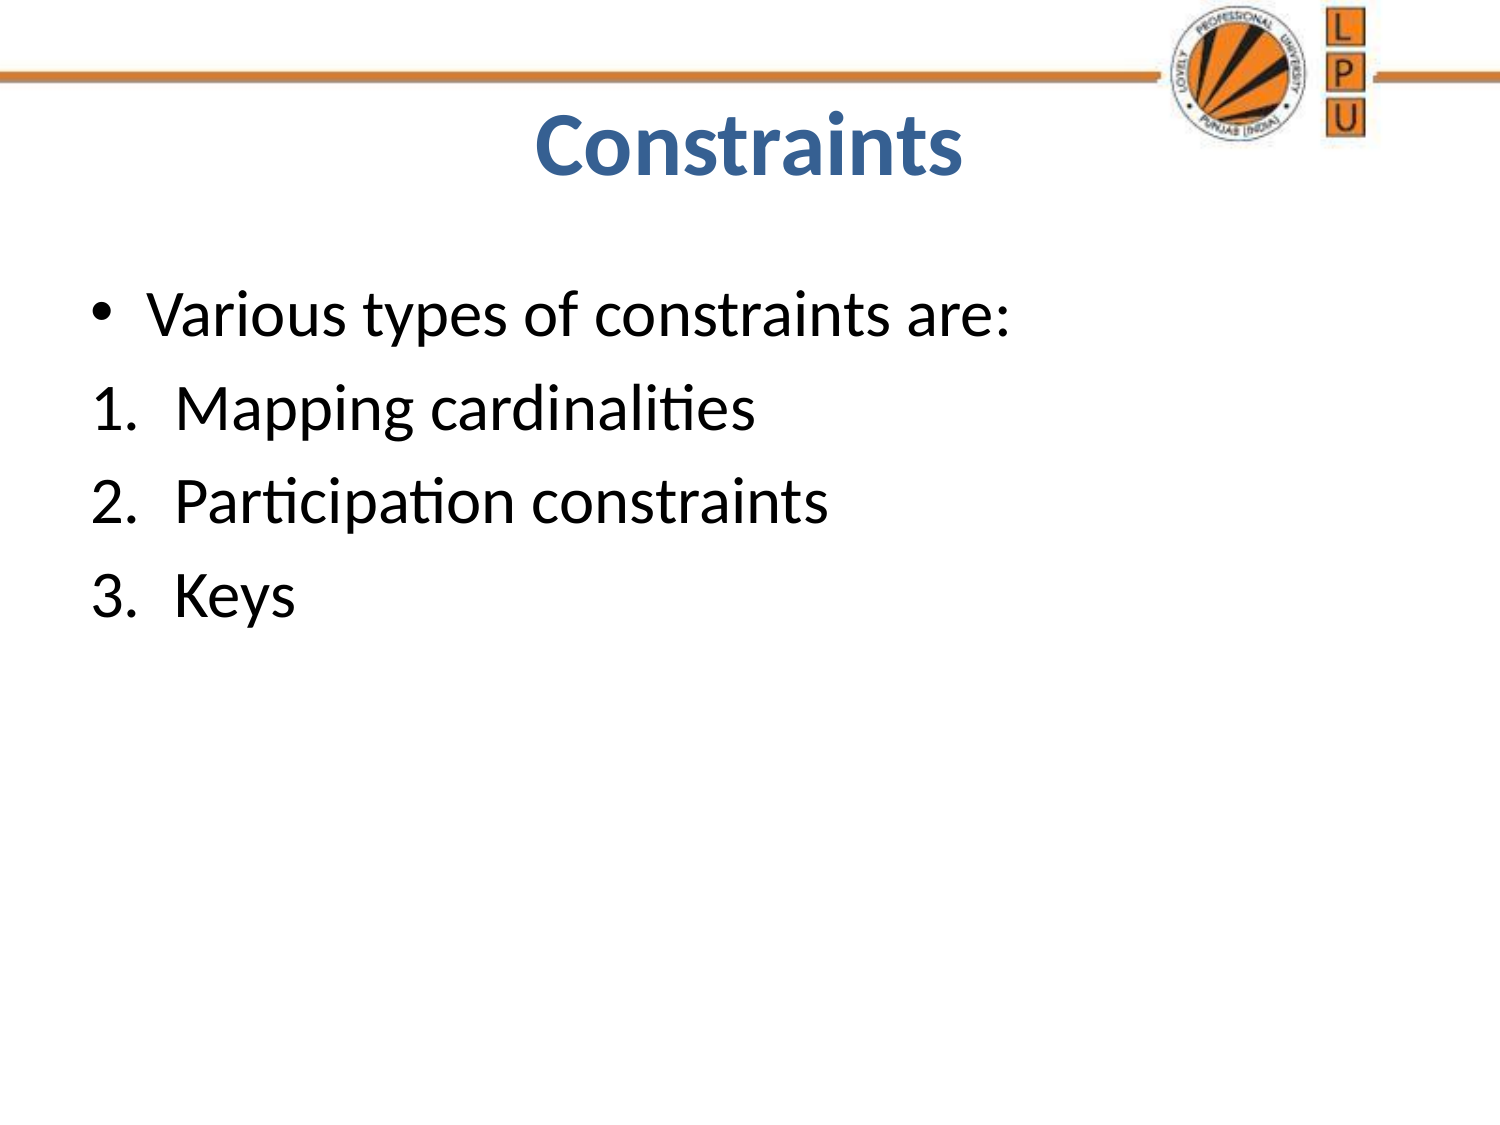

# Constraints
Various types of constraints are:
Mapping cardinalities
Participation constraints
Keys